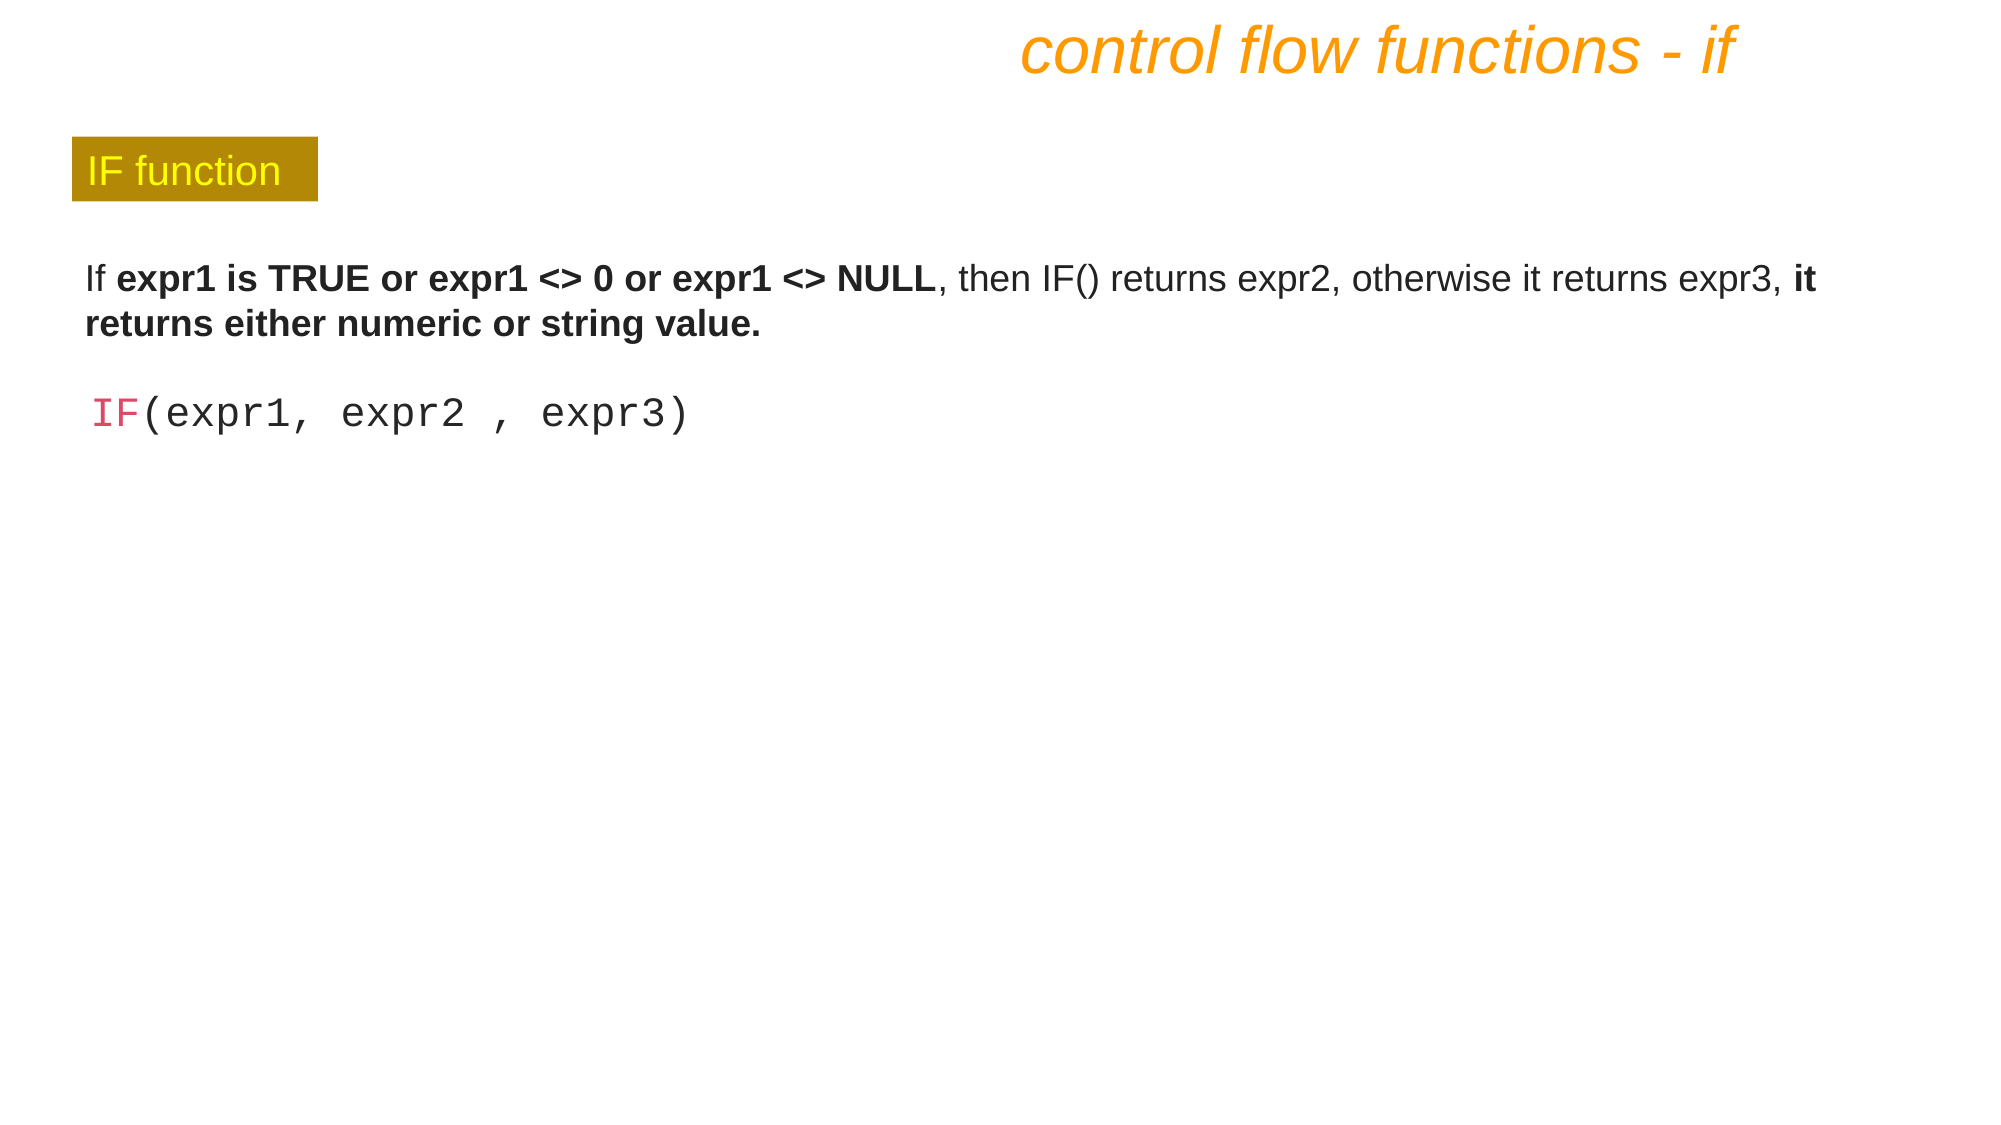

control flow functions - if
IF function
If expr1 is TRUE or expr1 <> 0 or expr1 <> NULL, then IF() returns expr2, otherwise it returns expr3, it returns either numeric or string value.
IF(expr1, expr2 , expr3)